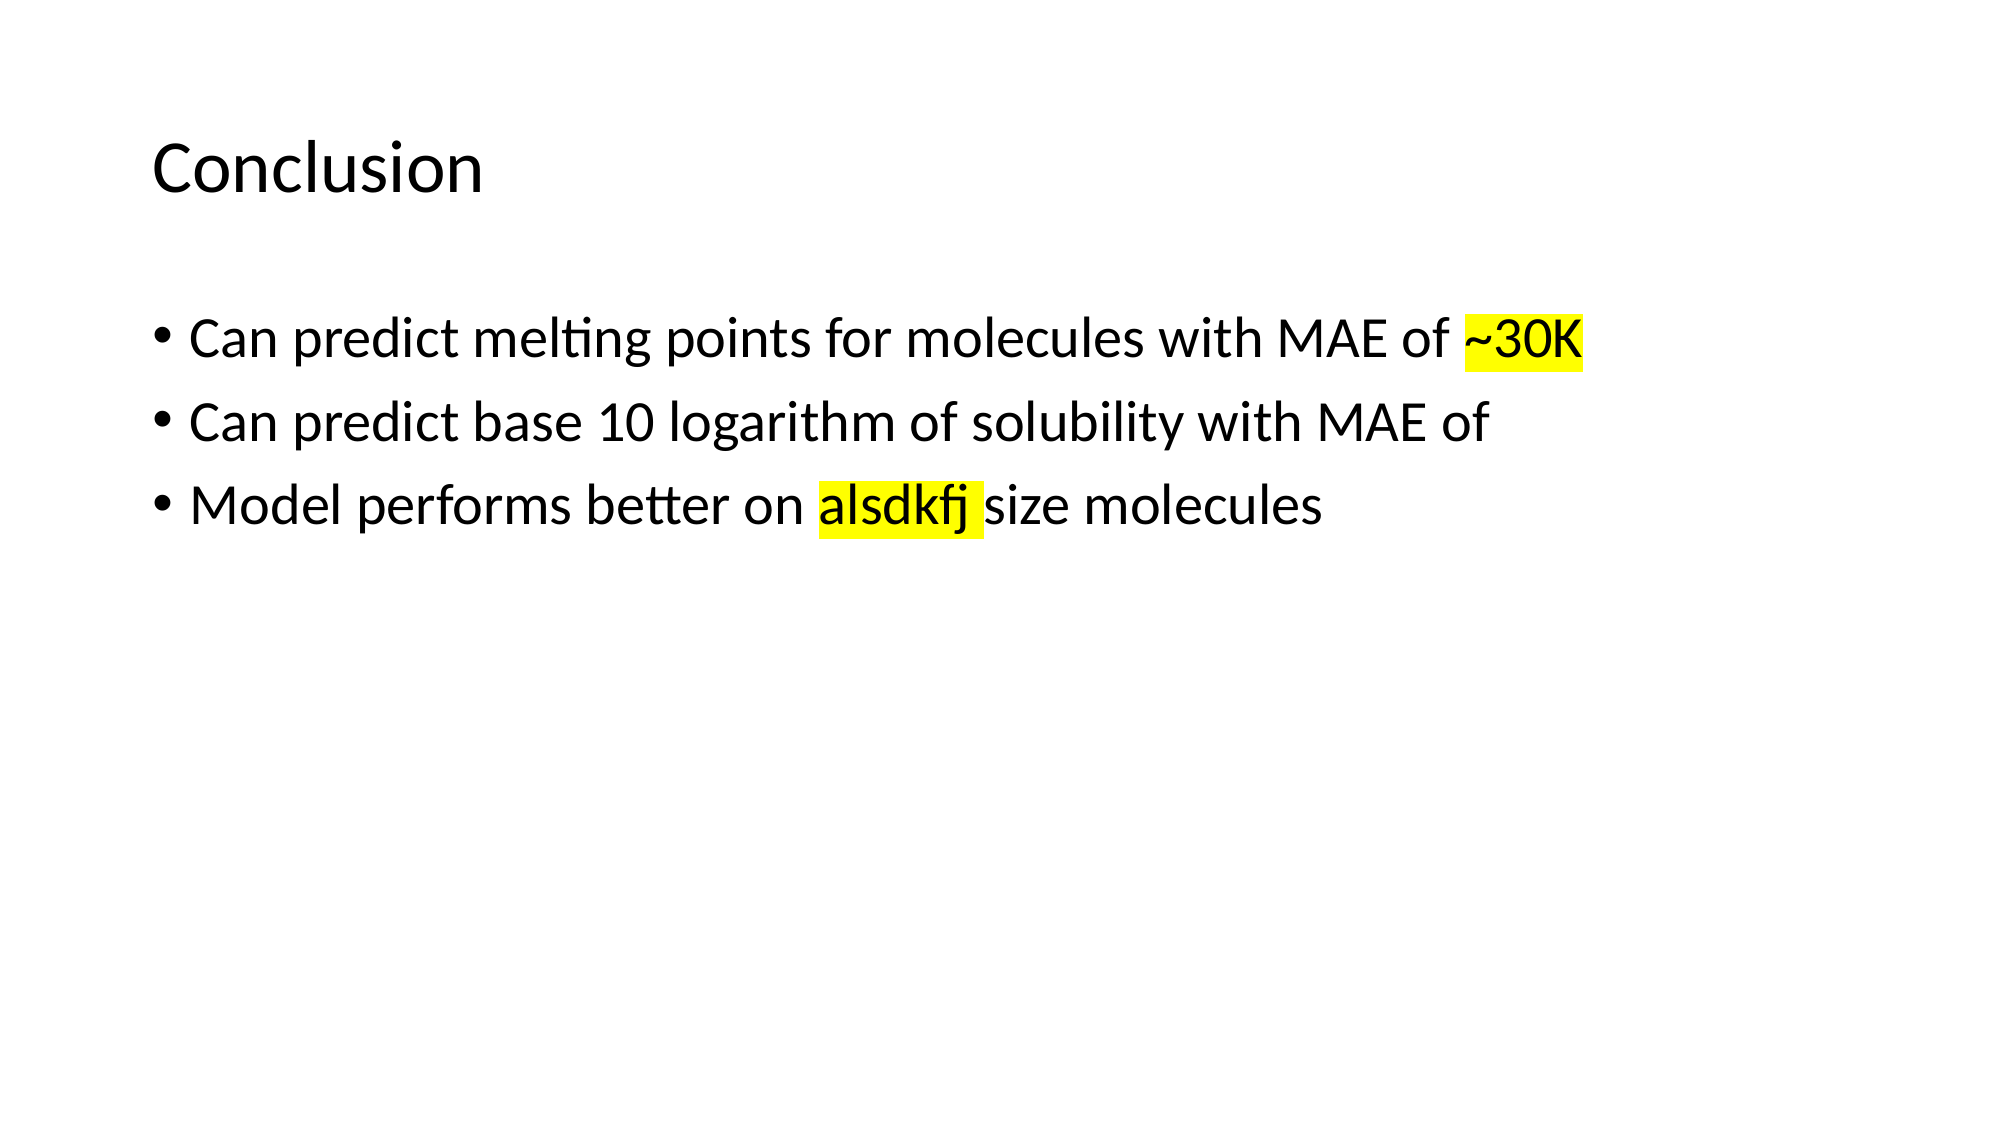

# Conclusion
Can predict melting points for molecules with MAE of ~30K
Can predict base 10 logarithm of solubility with MAE of
Model performs better on alsdkfj size molecules